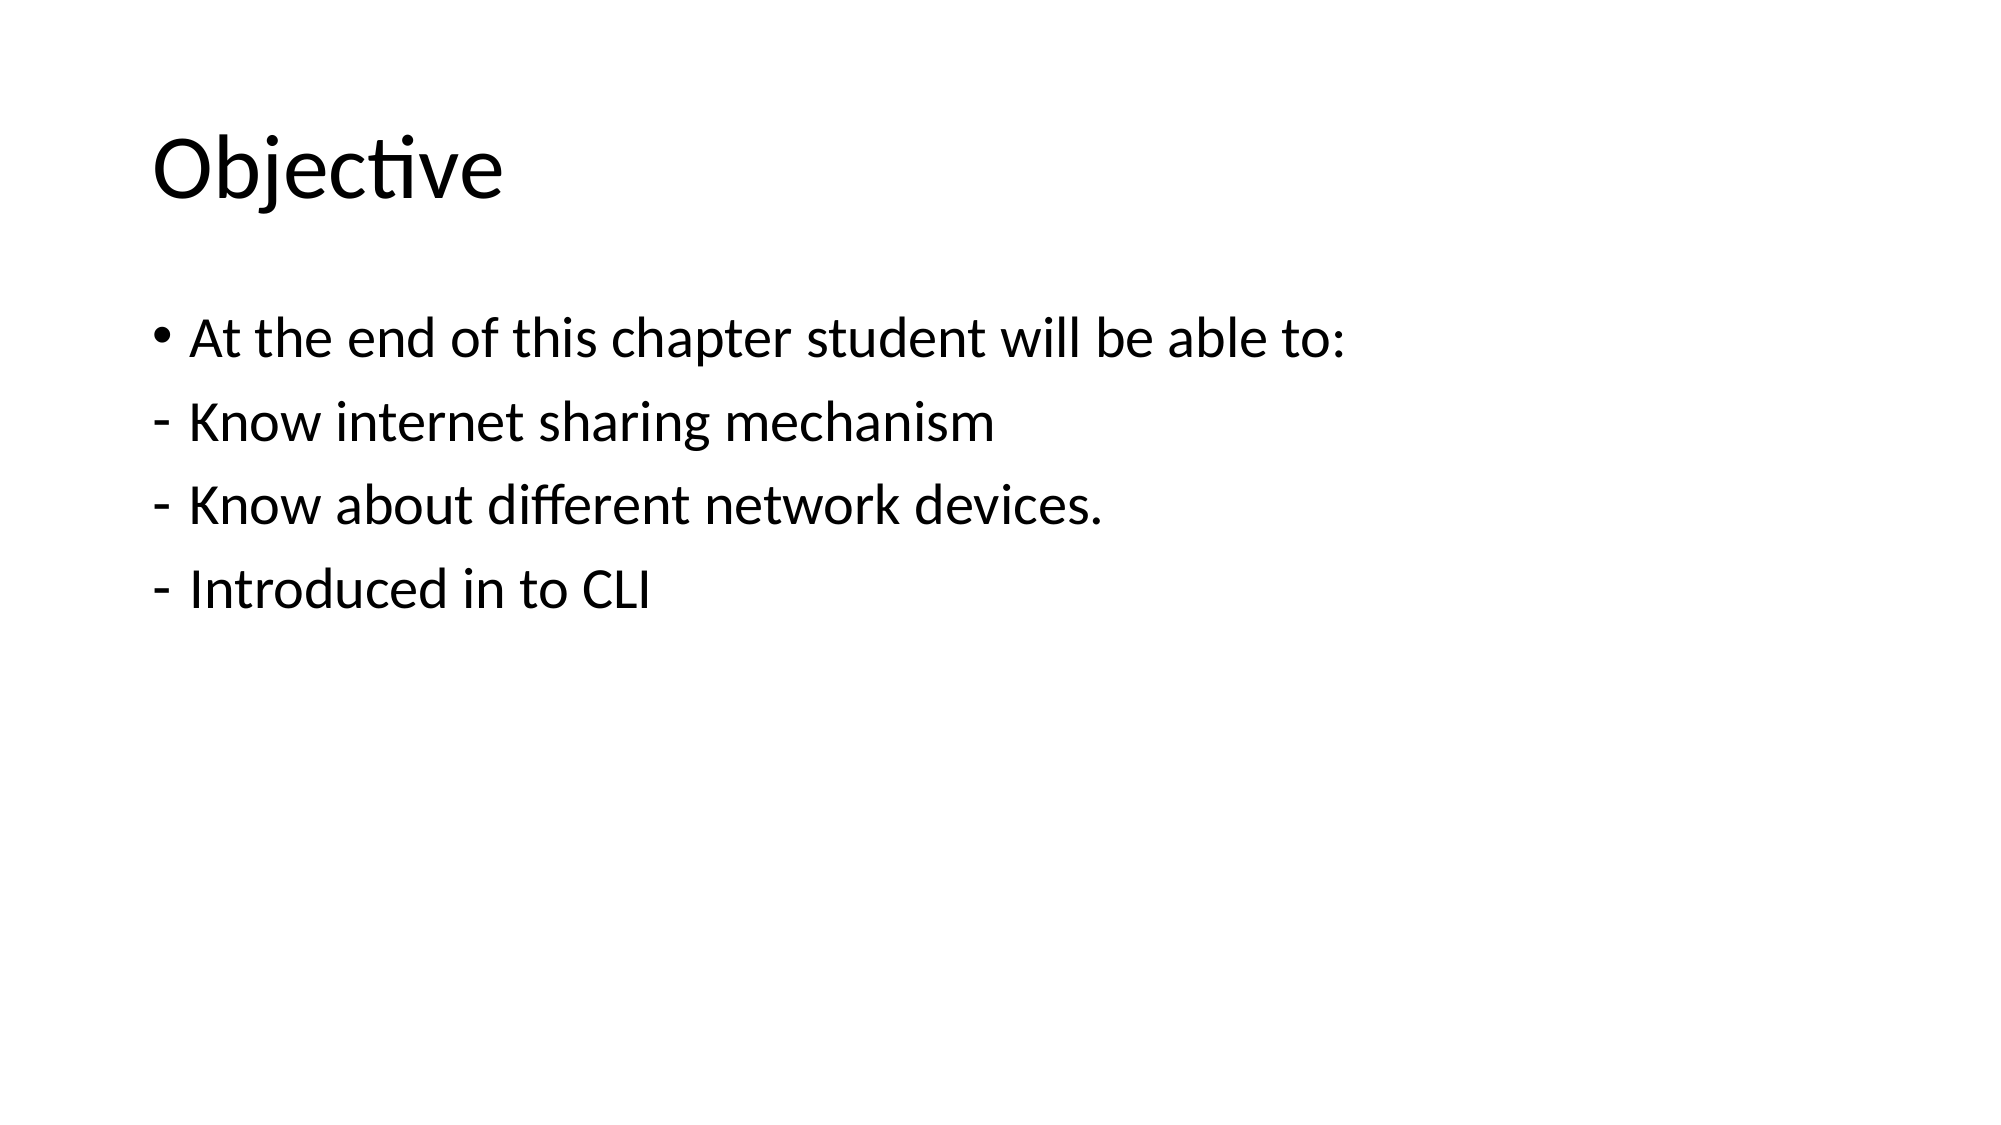

# Objective
At the end of this chapter student will be able to:
Know internet sharing mechanism
Know about different network devices.
Introduced in to CLI